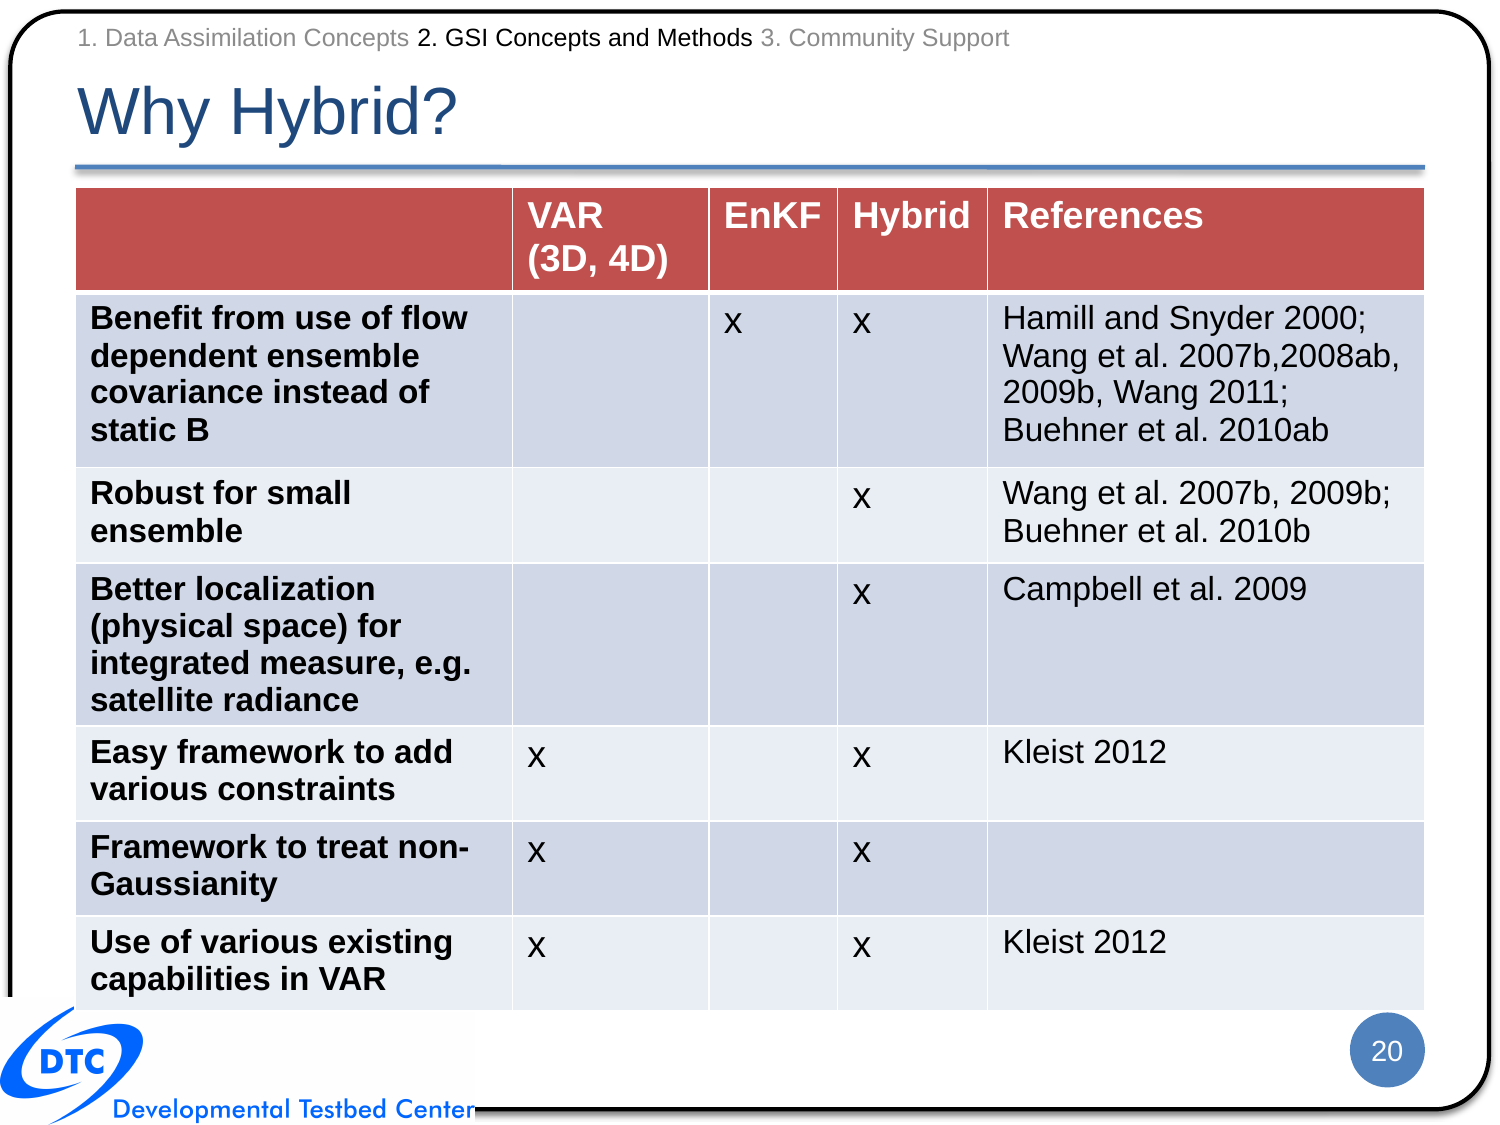

1. Data Assimilation Concepts 2. GSI Concepts and Methods 3. Community Support
# Why Hybrid?
|  | VAR (3D, 4D) | EnKF | Hybrid | References |
| --- | --- | --- | --- | --- |
| Benefit from use of flow dependent ensemble covariance instead of static B |  | x | x | Hamill and Snyder 2000; Wang et al. 2007b,2008ab, 2009b, Wang 2011; Buehner et al. 2010ab |
| Robust for small ensemble |  |  | x | Wang et al. 2007b, 2009b; Buehner et al. 2010b |
| Better localization (physical space) for integrated measure, e.g. satellite radiance |  |  | x | Campbell et al. 2009 |
| Easy framework to add various constraints | x |  | x | Kleist 2012 |
| Framework to treat non-Gaussianity | x |  | x |  |
| Use of various existing capabilities in VAR | x |  | x | Kleist 2012 |
20